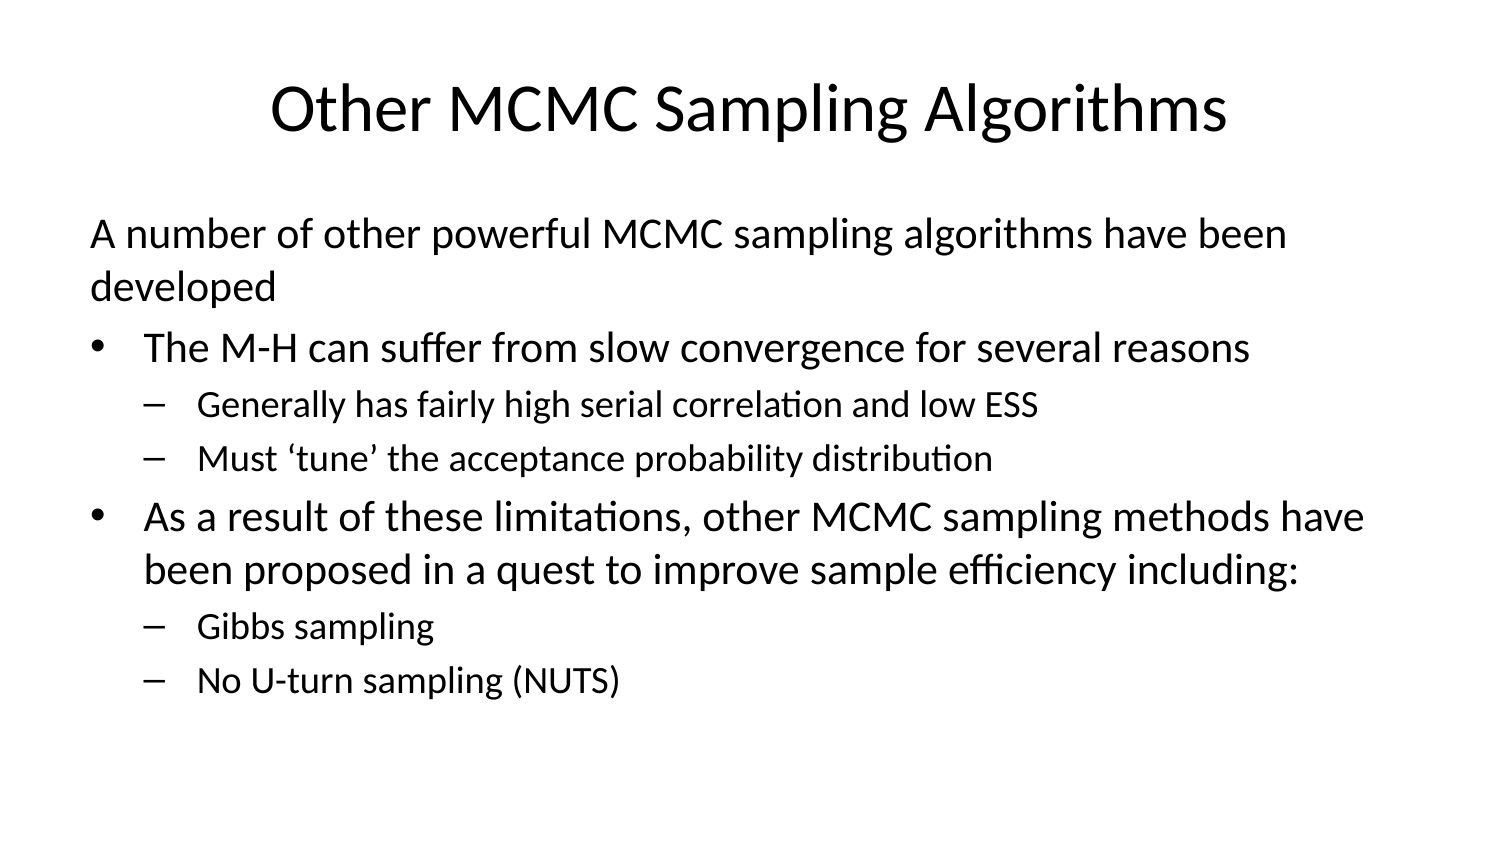

# Other MCMC Sampling Algorithms
A number of other powerful MCMC sampling algorithms have been developed
The M-H can suffer from slow convergence for several reasons
Generally has fairly high serial correlation and low ESS
Must ‘tune’ the acceptance probability distribution
As a result of these limitations, other MCMC sampling methods have been proposed in a quest to improve sample efficiency including:
Gibbs sampling
No U-turn sampling (NUTS)